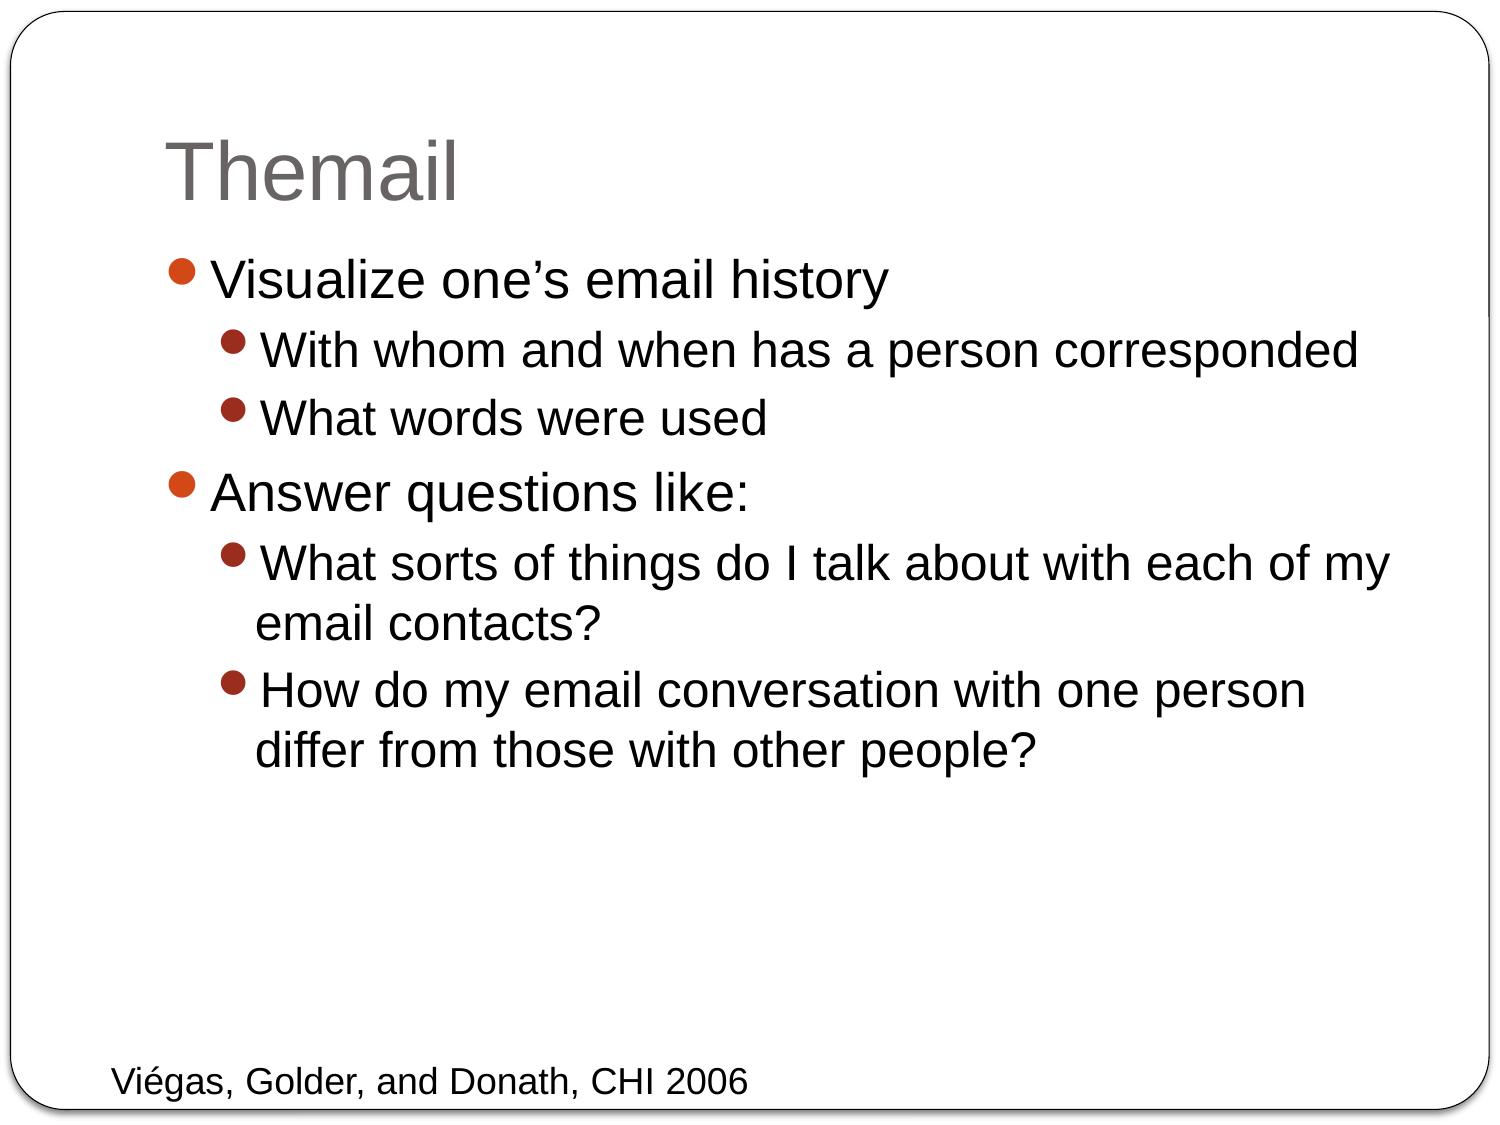

# Themail
Visualize one’s email history
With whom and when has a person corresponded
What words were used
Answer questions like:
What sorts of things do I talk about with each of my email contacts?
How do my email conversation with one person differ from those with other people?
Viégas, Golder, and Donath, CHI 2006